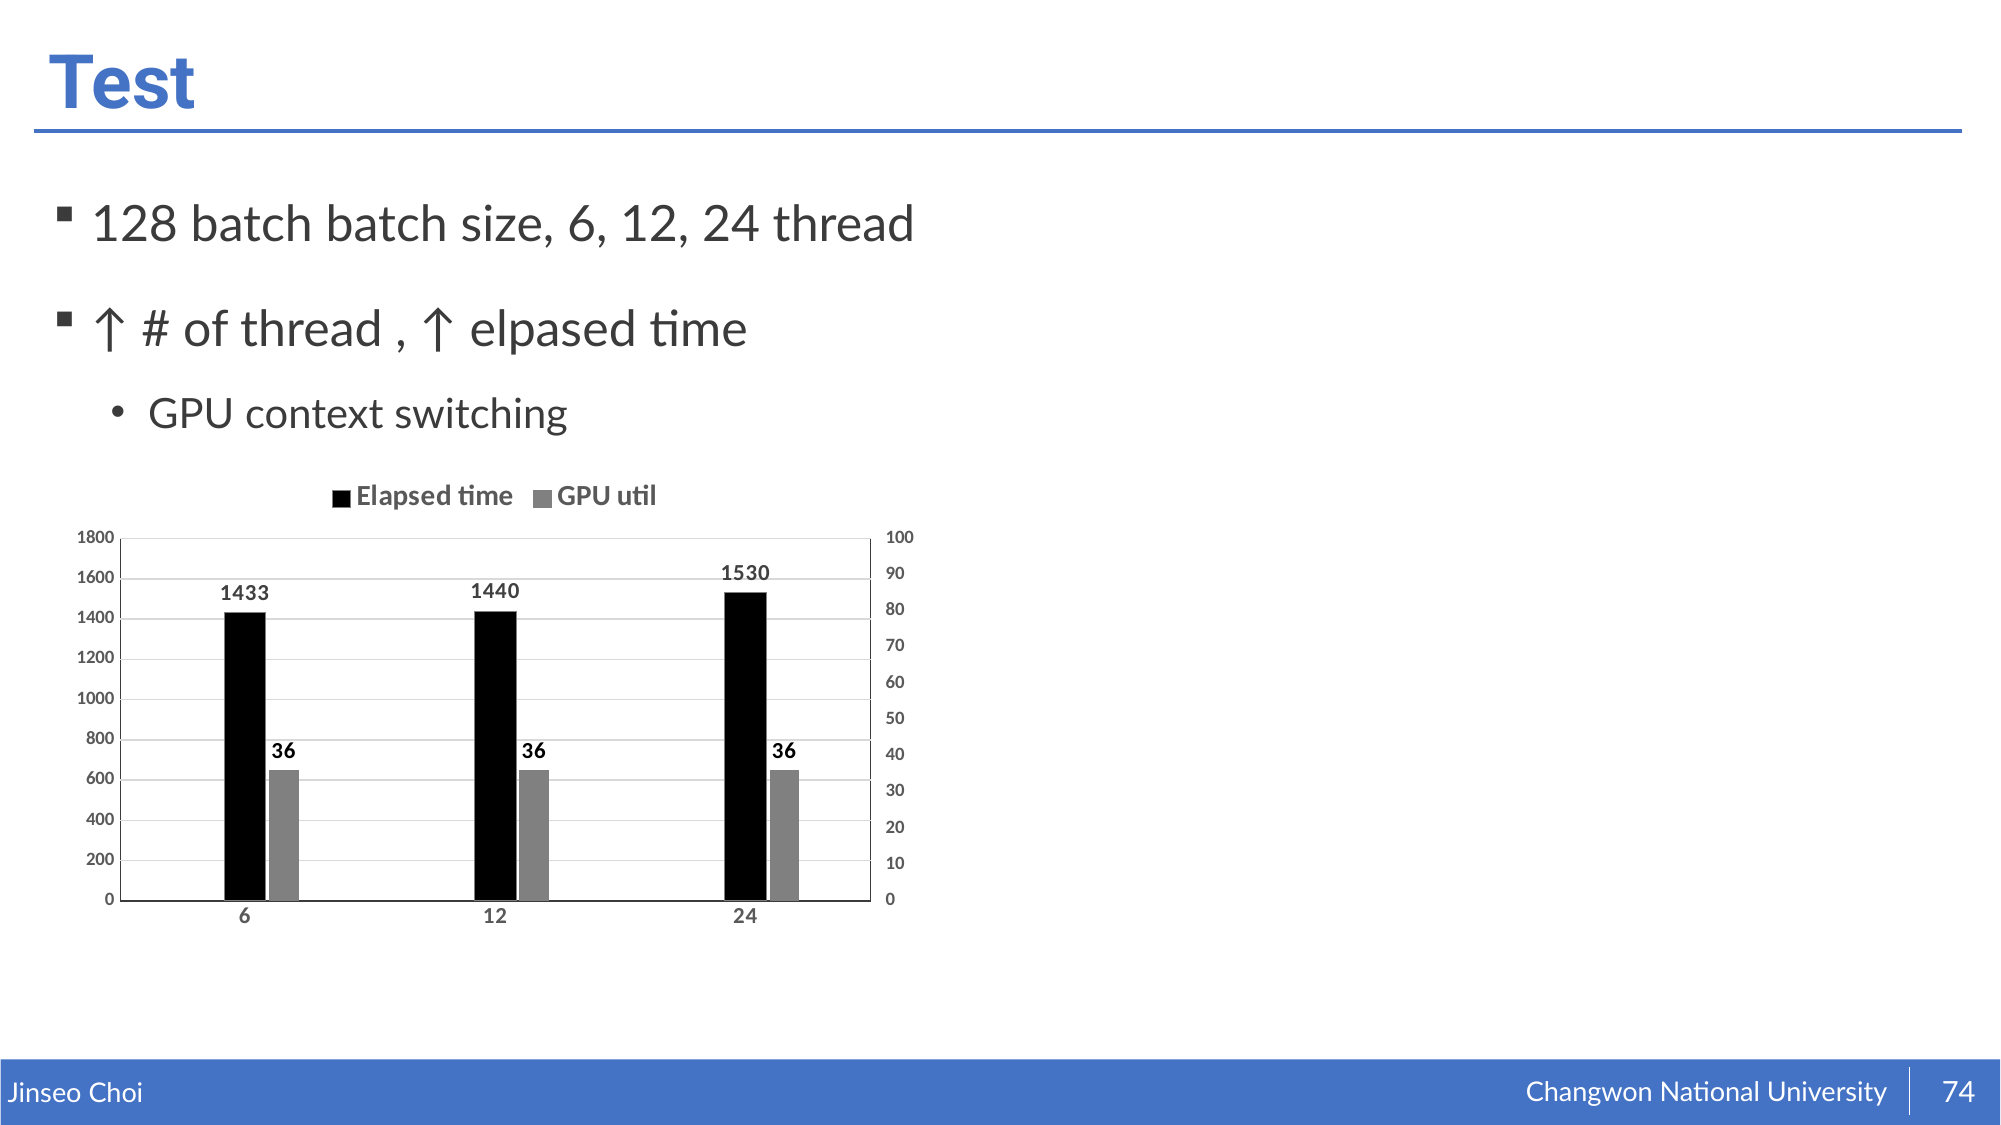

# Test
128 batch batch size, 6, 12, 24 thread
↑ # of thread , ↑ elpased time
GPU context switching

### Chart

| Category | Elapsed time |  |  |  | GPU util |
|---|---|---|---|---|---|
| 6 | 1433.0 | None | None | None | 36.0 |
| 12 | 1440.0 | None | None | None | 36.0 |
| 24 | 1530.0 | None | None | None | 36.0 |
74